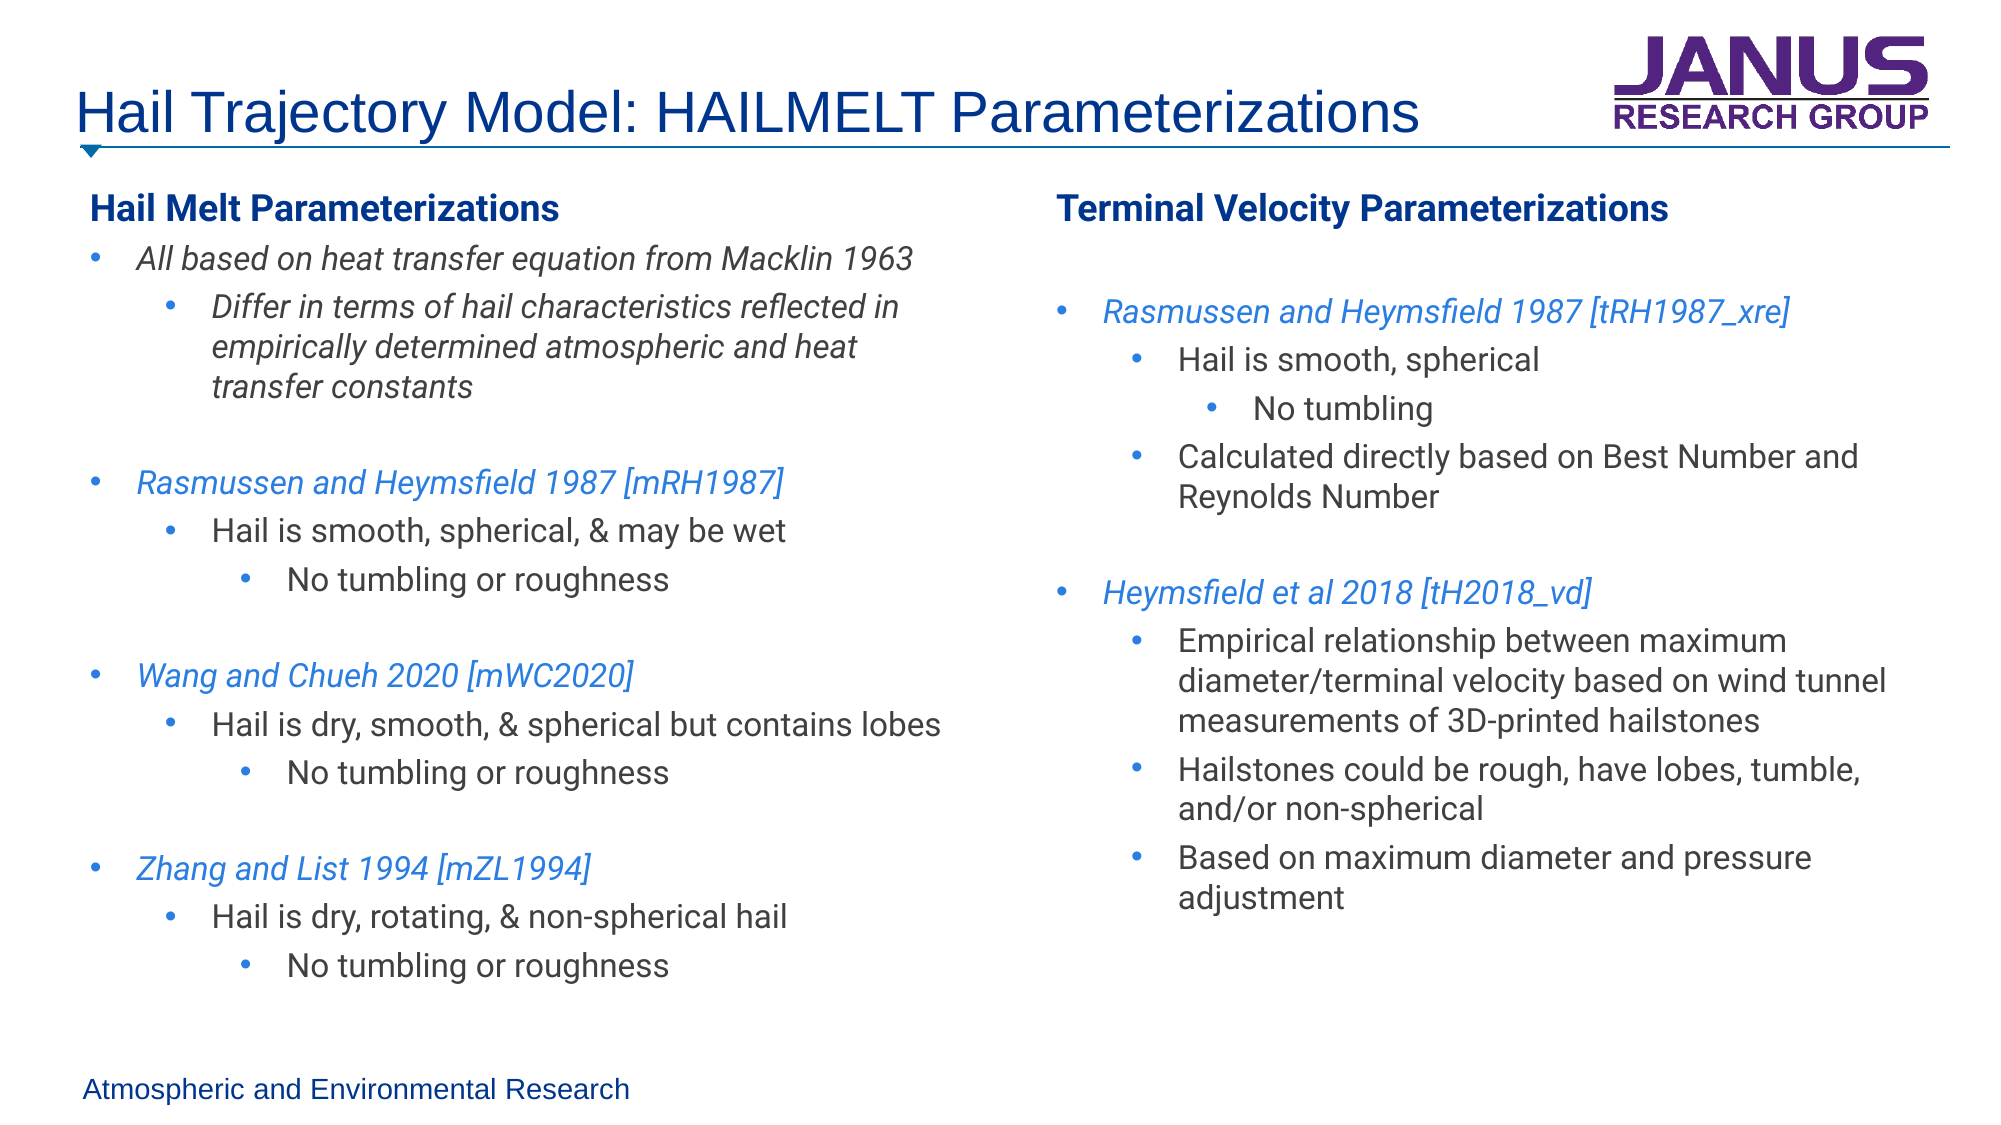

# Hail Trajectory Model: HAILMELT Parameterizations
Hail Melt Parameterizations
All based on heat transfer equation from Macklin 1963
Differ in terms of hail characteristics reflected in empirically determined atmospheric and heat transfer constants

Rasmussen and Heymsfield 1987 [mRH1987]
Hail is smooth, spherical, & may be wet
No tumbling or roughness

Wang and Chueh 2020 [mWC2020]
Hail is dry, smooth, & spherical but contains lobes
No tumbling or roughness

Zhang and List 1994 [mZL1994]
Hail is dry, rotating, & non-spherical hail
No tumbling or roughness

Terminal Velocity Parameterizations

Rasmussen and Heymsfield 1987 [tRH1987_xre]
Hail is smooth, spherical
No tumbling
Calculated directly based on Best Number and Reynolds Number

Heymsfield et al 2018 [tH2018_vd]
Empirical relationship between maximum diameter/terminal velocity based on wind tunnel measurements of 3D-printed hailstones
Hailstones could be rough, have lobes, tumble, and/or non-spherical
Based on maximum diameter and pressure adjustment